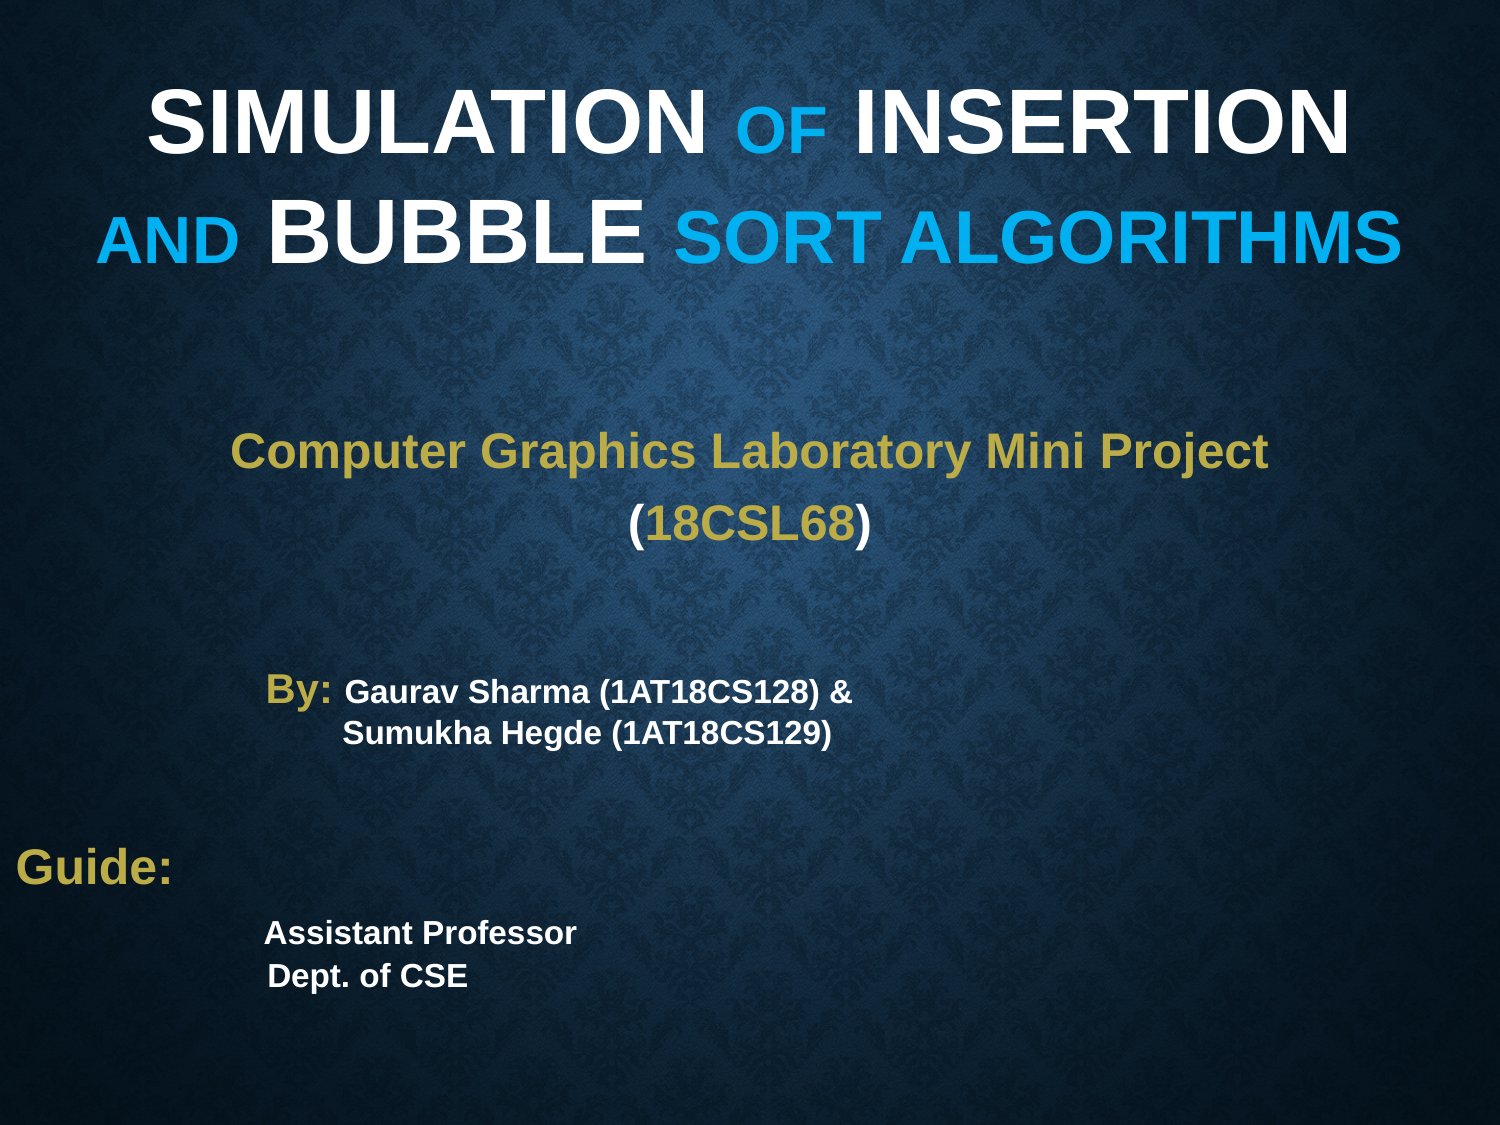

SIMULATION OF INSERTION AND BUBBLE SORT ALGORITHMS
Computer Graphics Laboratory Mini Project (18CSL68)
By: Gaurav Sharma (1AT18CS128) &
      Sumukha Hegde (1AT18CS129)
Guide:
	       Assistant Professor
	           Dept. of CSE